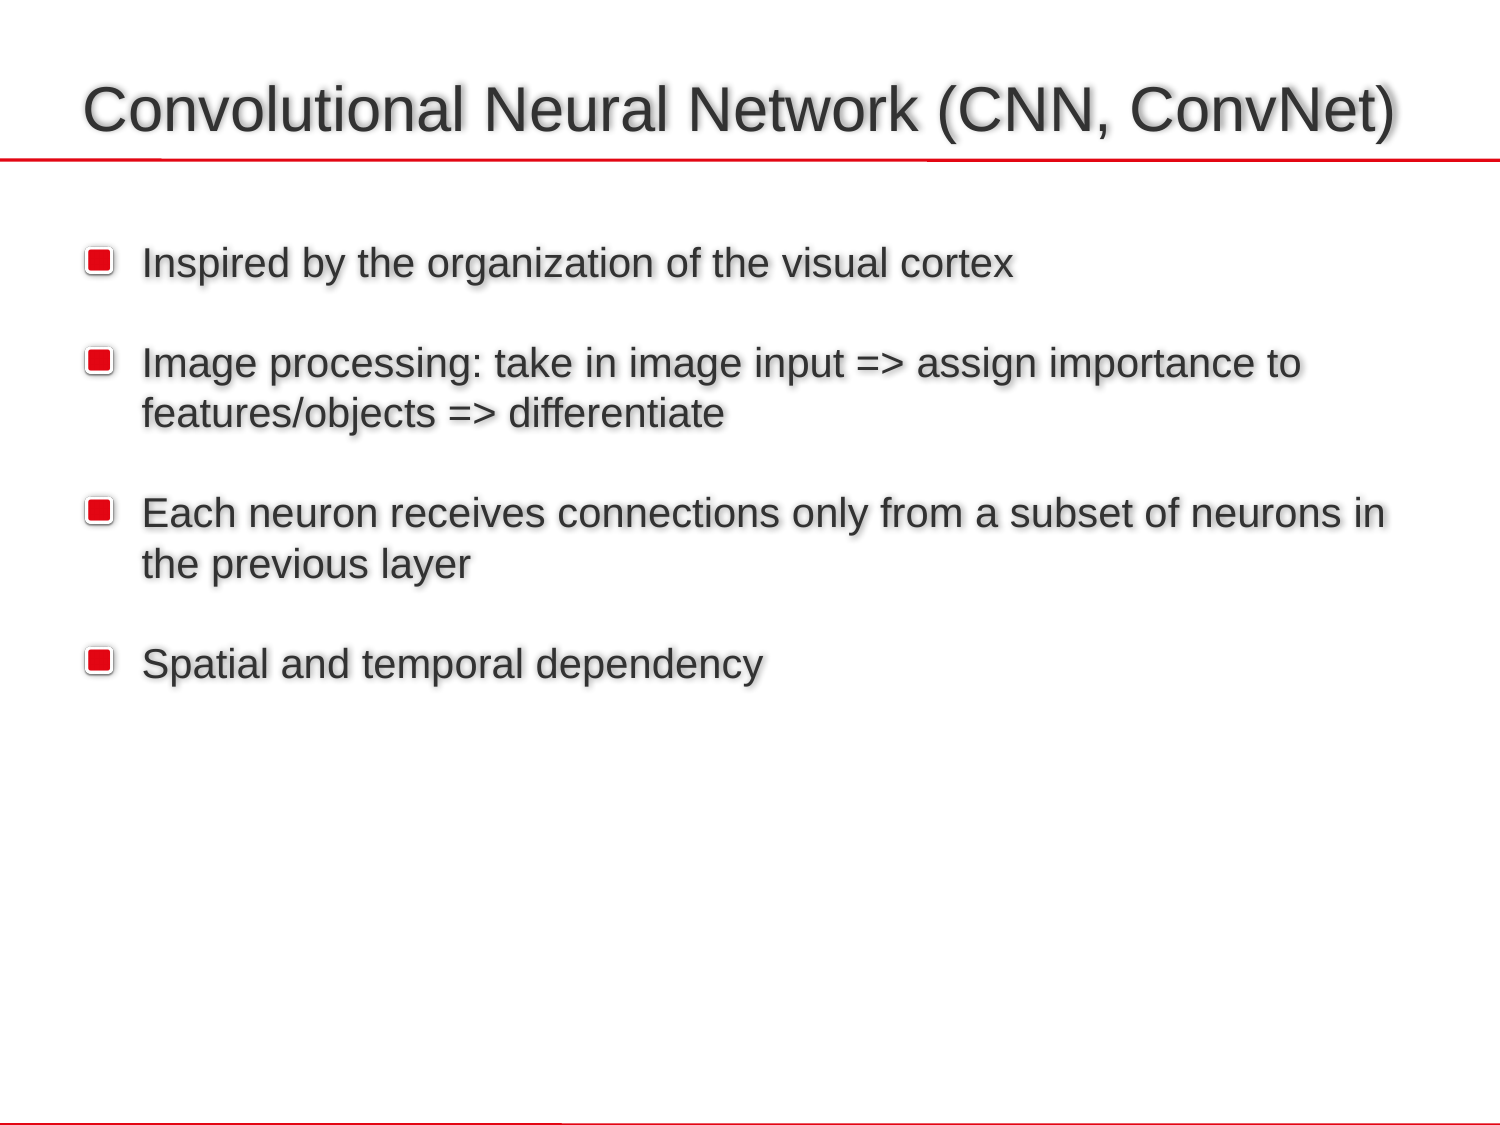

# Convolutional Neural Network (CNN, ConvNet)
Inspired by the organization of the visual cortex
Image processing: take in image input => assign importance to features/objects => differentiate
Each neuron receives connections only from a subset of neurons in the previous layer
Spatial and temporal dependency